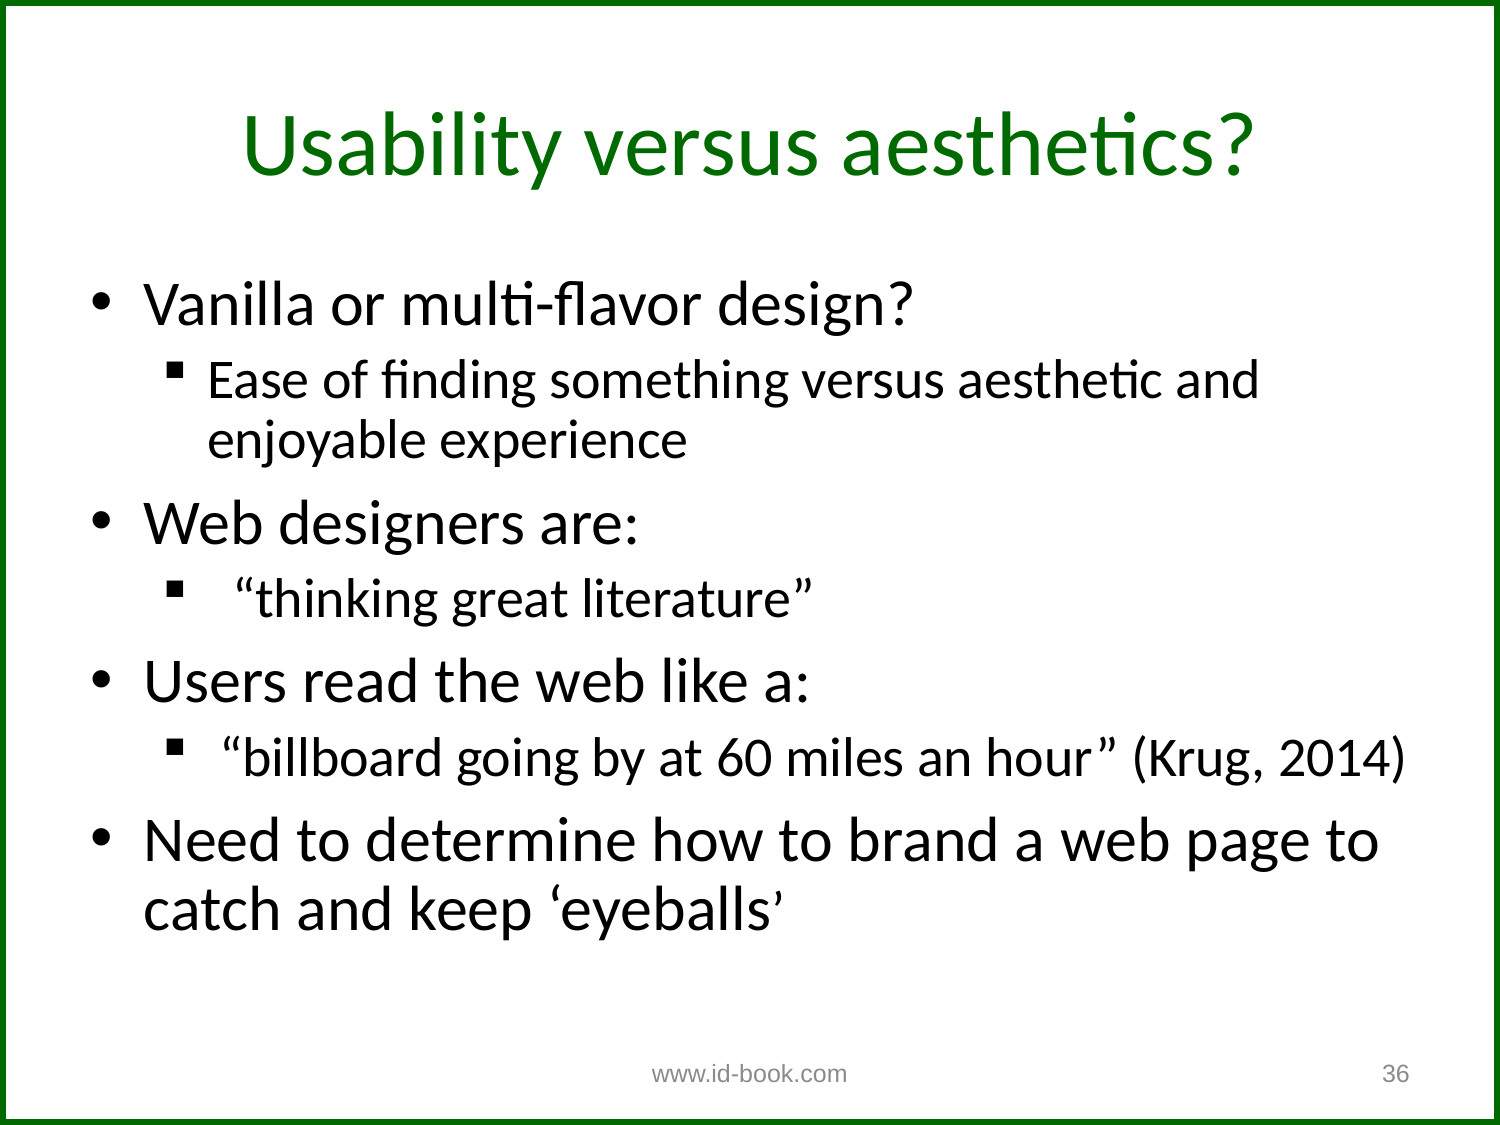

Usability versus aesthetics?
Vanilla or multi-flavor design?
Ease of finding something versus aesthetic and enjoyable experience
Web designers are:
  “thinking great literature”
Users read the web like a:
 “billboard going by at 60 miles an hour” (Krug, 2014)
Need to determine how to brand a web page to catch and keep ‘eyeballs’
www.id-book.com
36